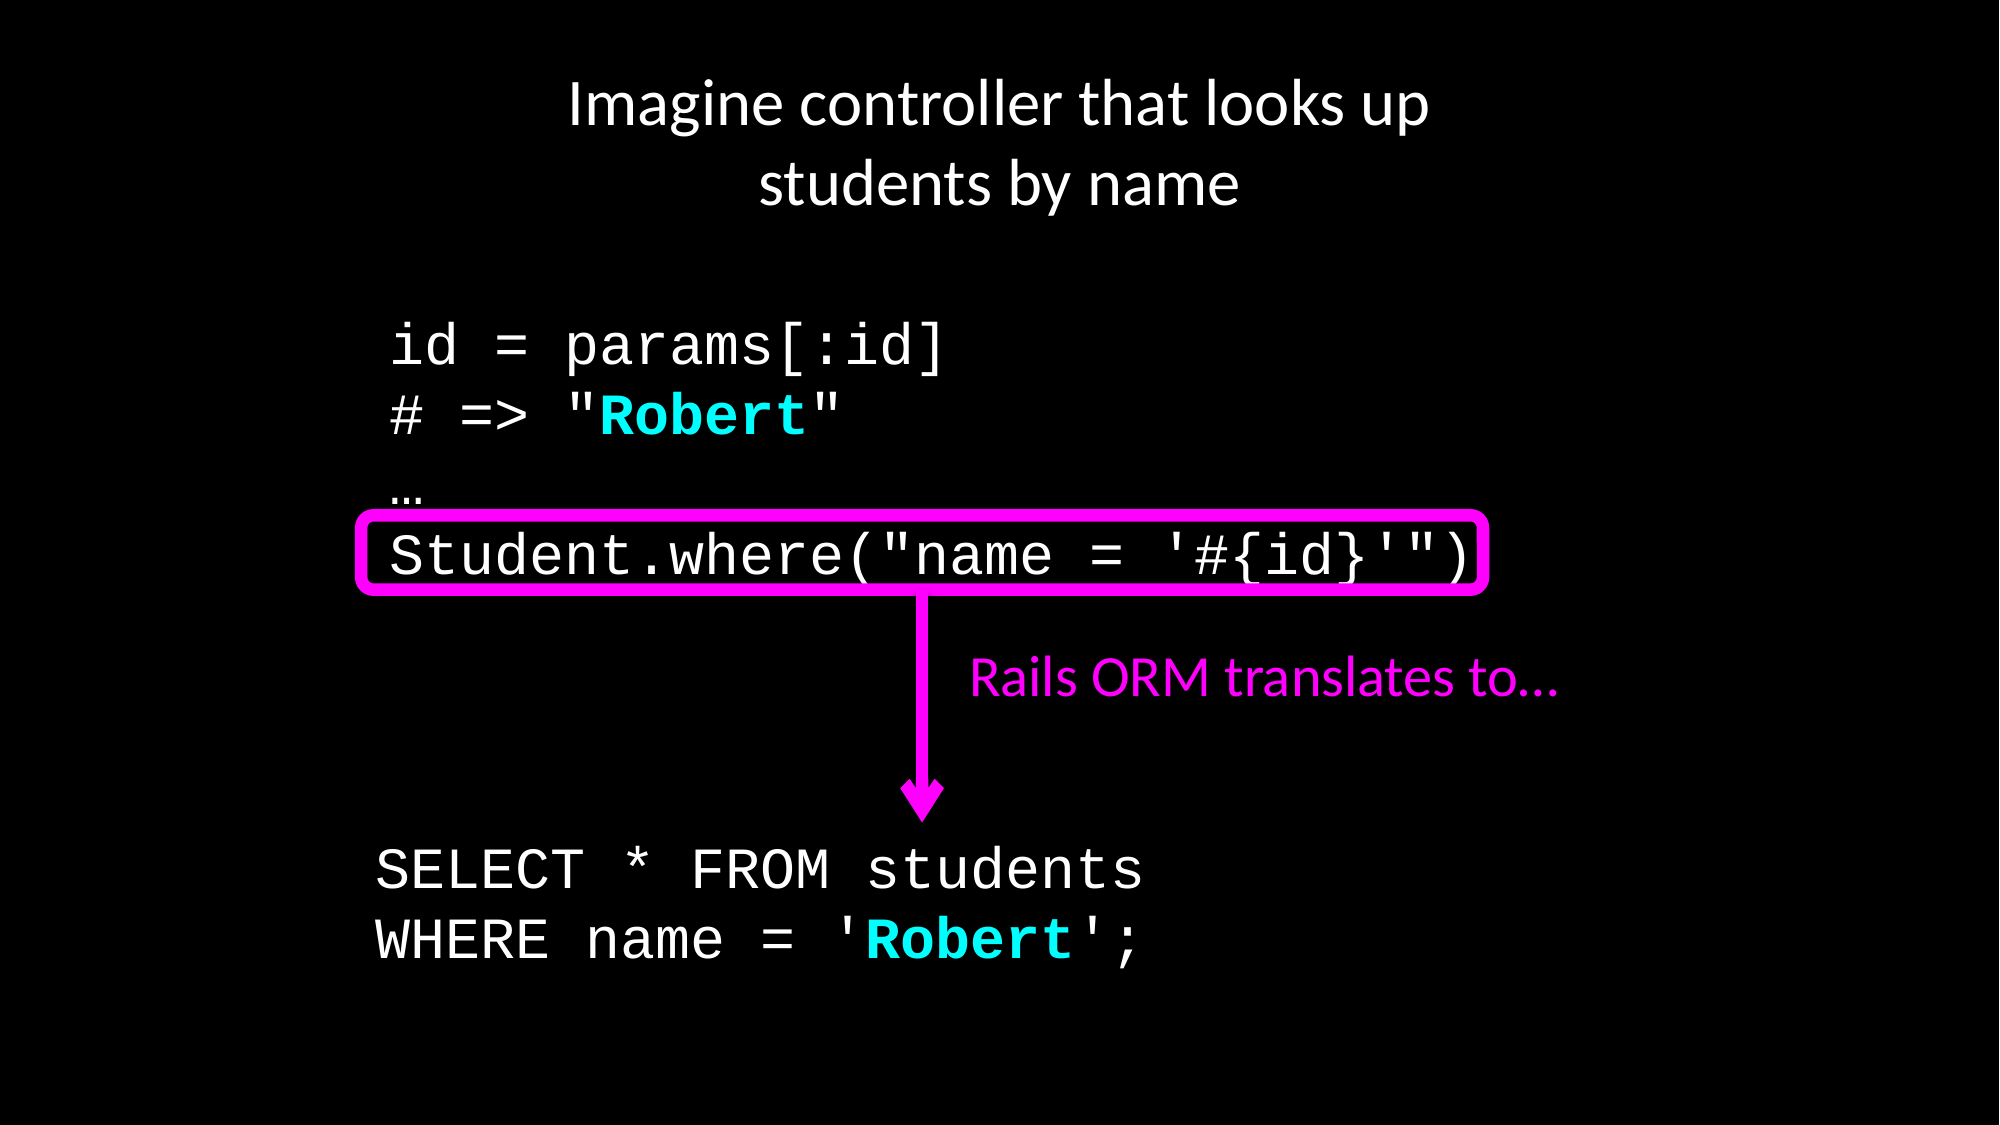

# Imagine controller that looks up students by name
id = params[:id]
# => "Robert"
…
Student.where("name = '#{id}'")

Rails ORM translates to…
SELECT * FROM students
WHERE name = 'Robert';